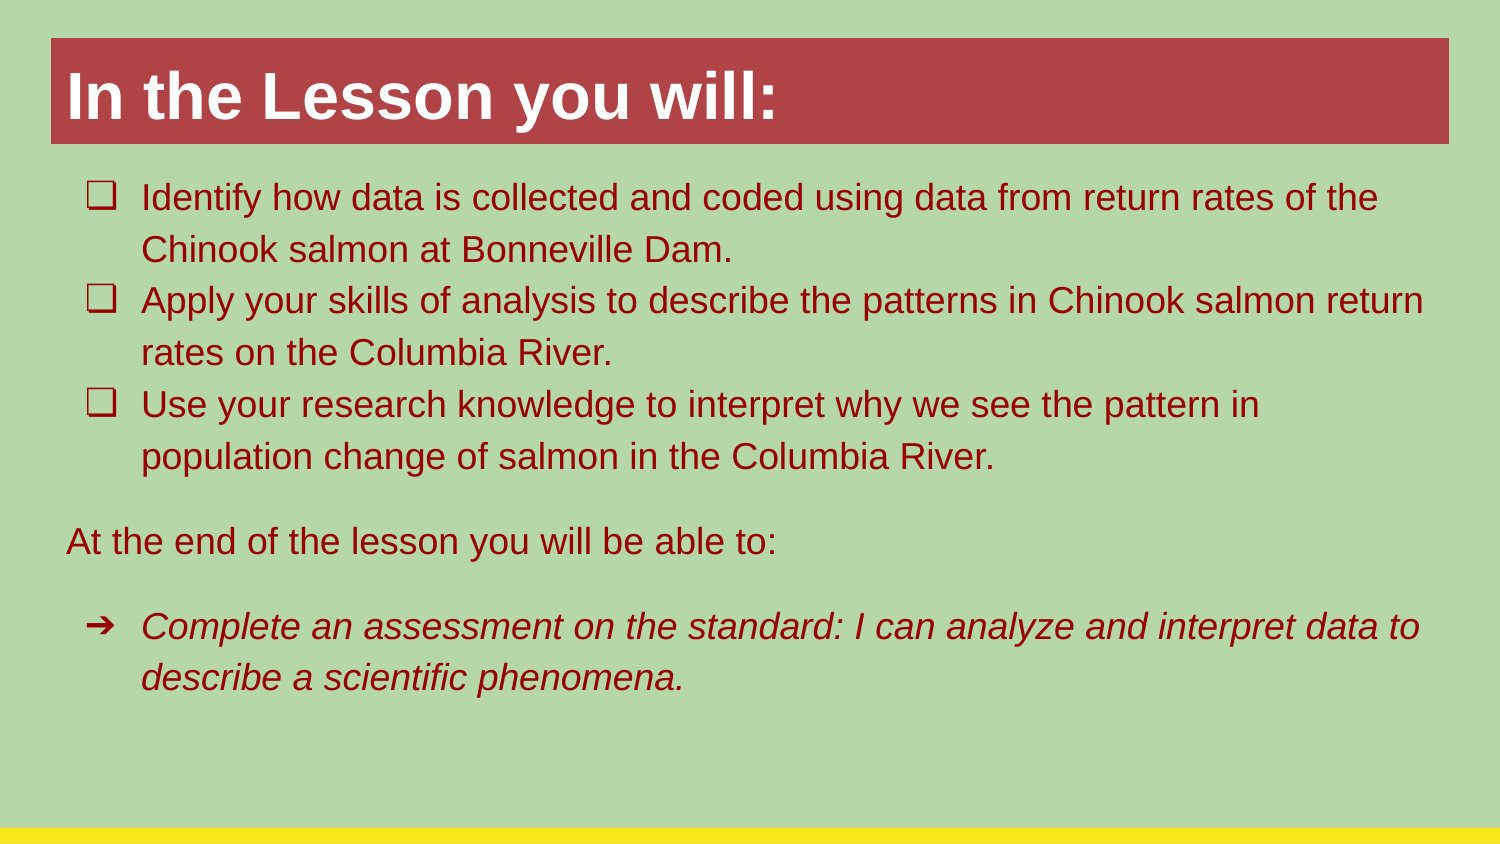

# In the Lesson you will:
Identify how data is collected and coded using data from return rates of the Chinook salmon at Bonneville Dam.
Apply your skills of analysis to describe the patterns in Chinook salmon return rates on the Columbia River.
Use your research knowledge to interpret why we see the pattern in population change of salmon in the Columbia River.
At the end of the lesson you will be able to:
Complete an assessment on the standard: I can analyze and interpret data to describe a scientific phenomena.